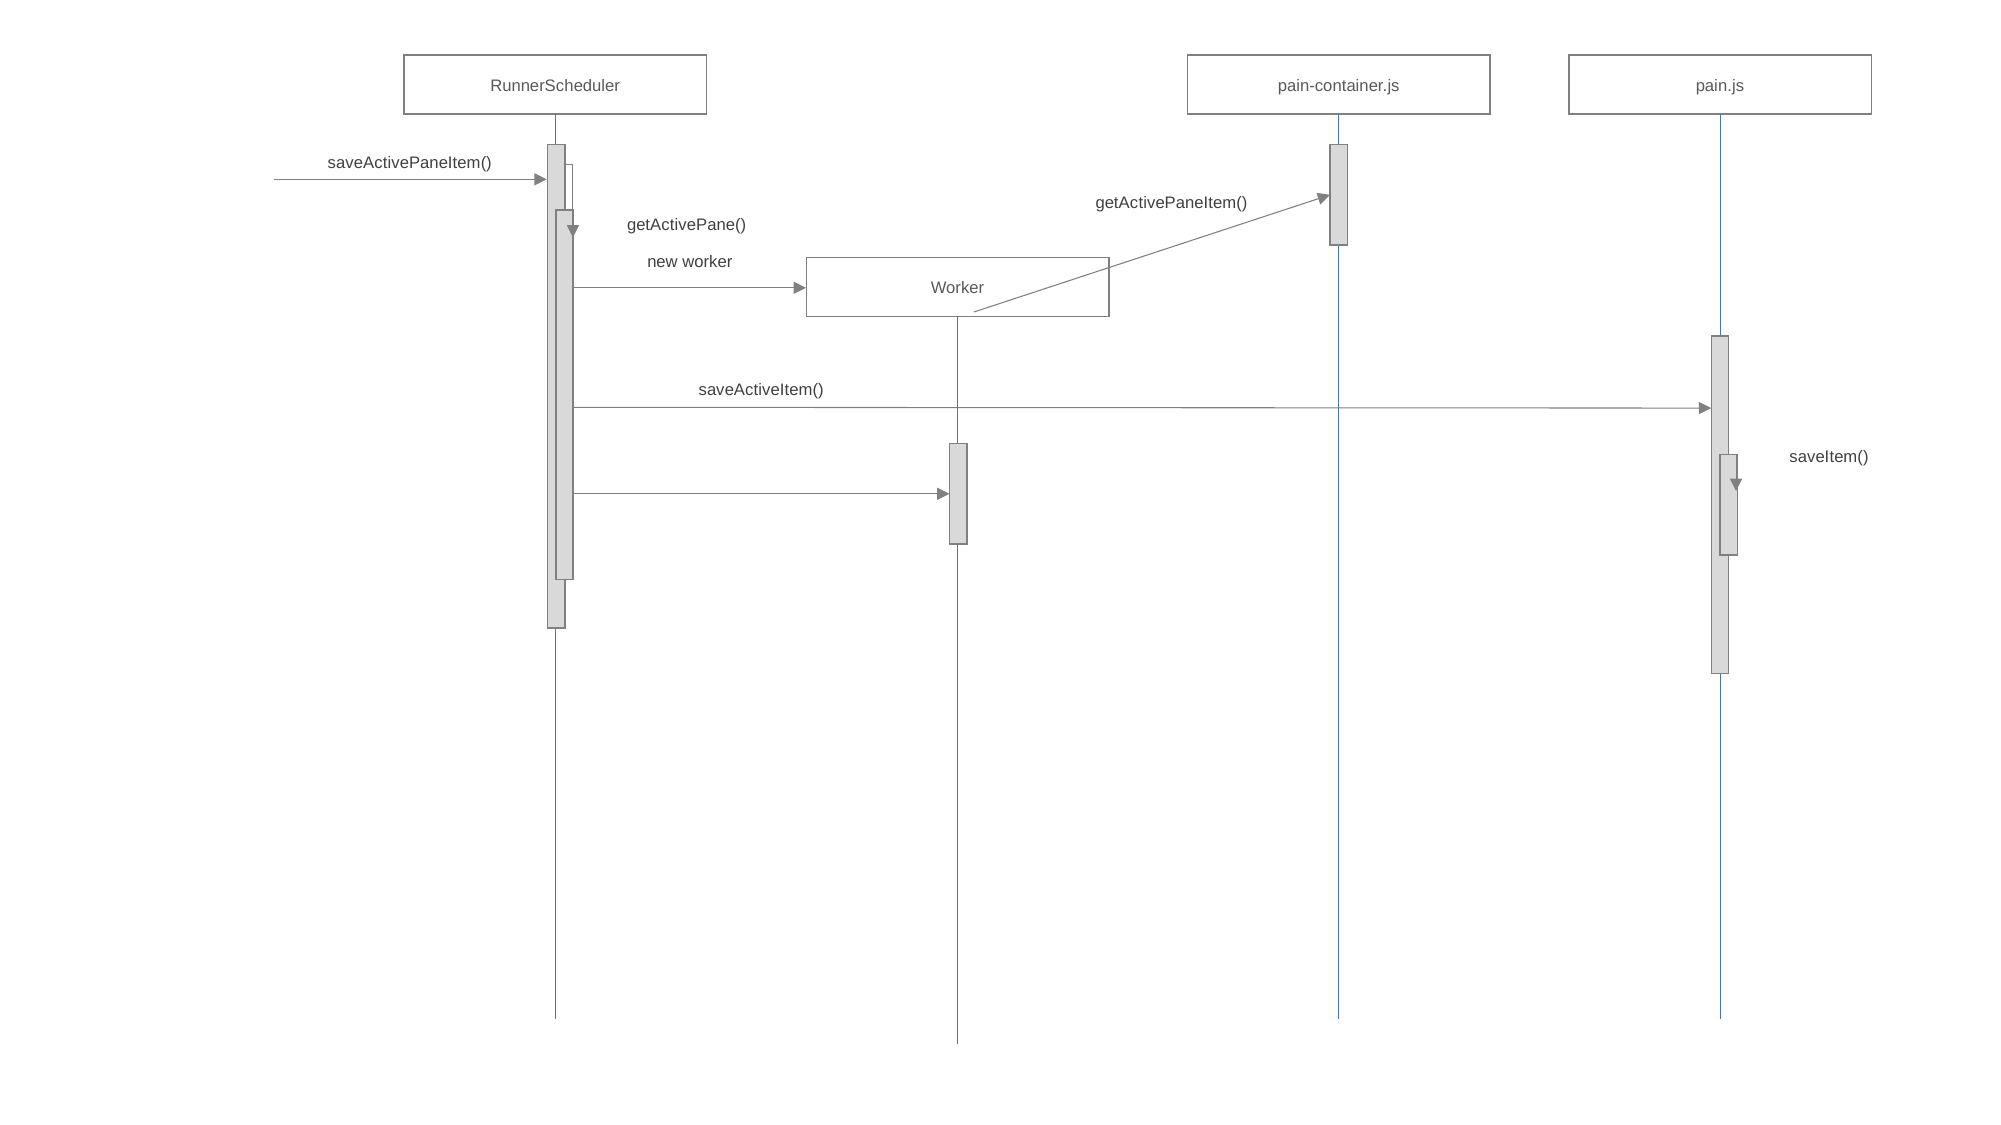

RunnerScheduler
pain-container.js
pain.js
saveActivePaneItem()

getActivePaneItem()

getActivePane()

new worker
Worker

saveActiveItem()
saveItem()